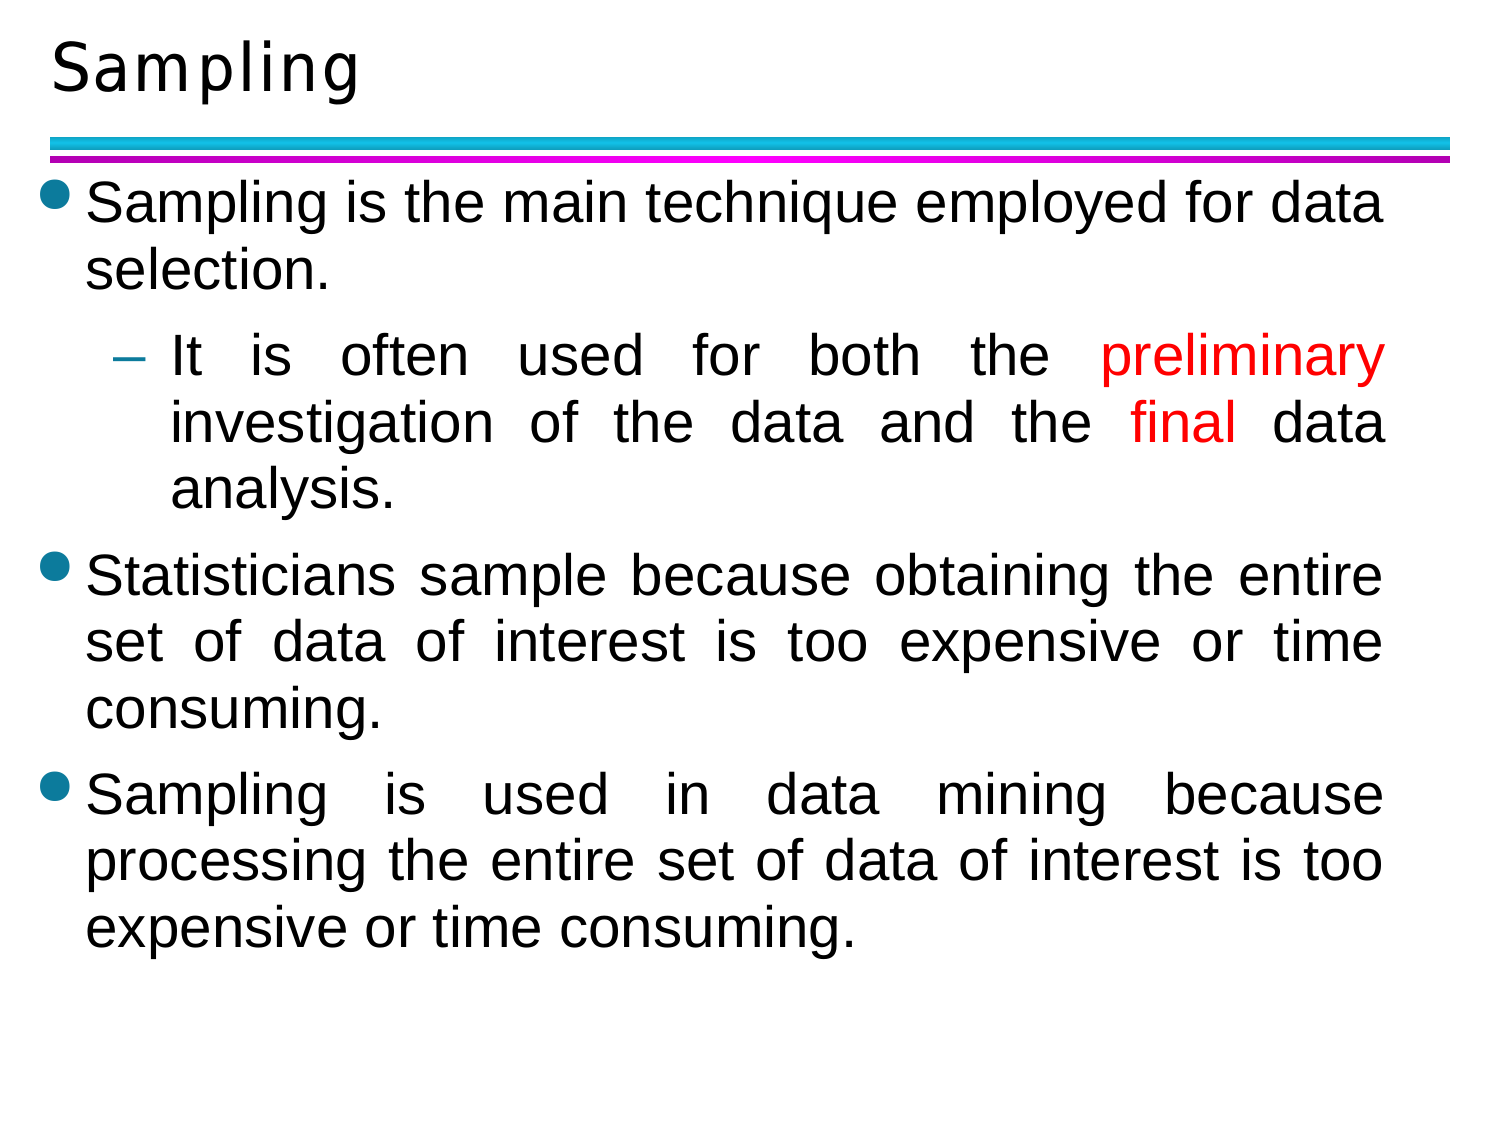

# Sampling
Sampling is the main technique employed for data selection.
It is often used for both the preliminary investigation of the data and the final data analysis.
Statisticians sample because obtaining the entire set of data of interest is too expensive or time consuming.
Sampling is used in data mining because processing the entire set of data of interest is too expensive or time consuming.